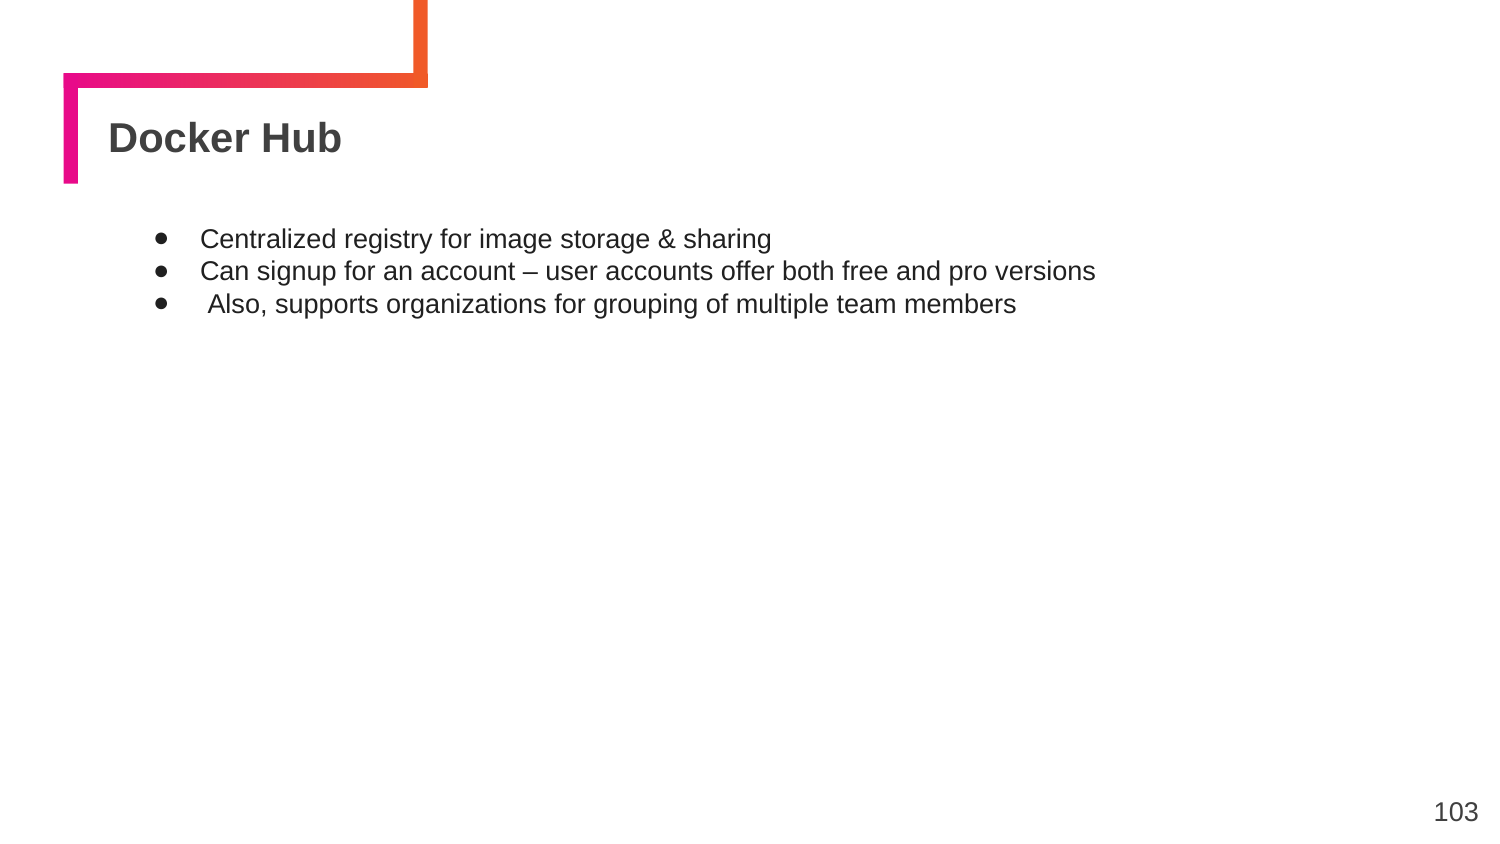

# Docker Hub
Centralized registry for image storage & sharing
Can signup for an account – user accounts offer both free and pro versions
 Also, supports organizations for grouping of multiple team members

103